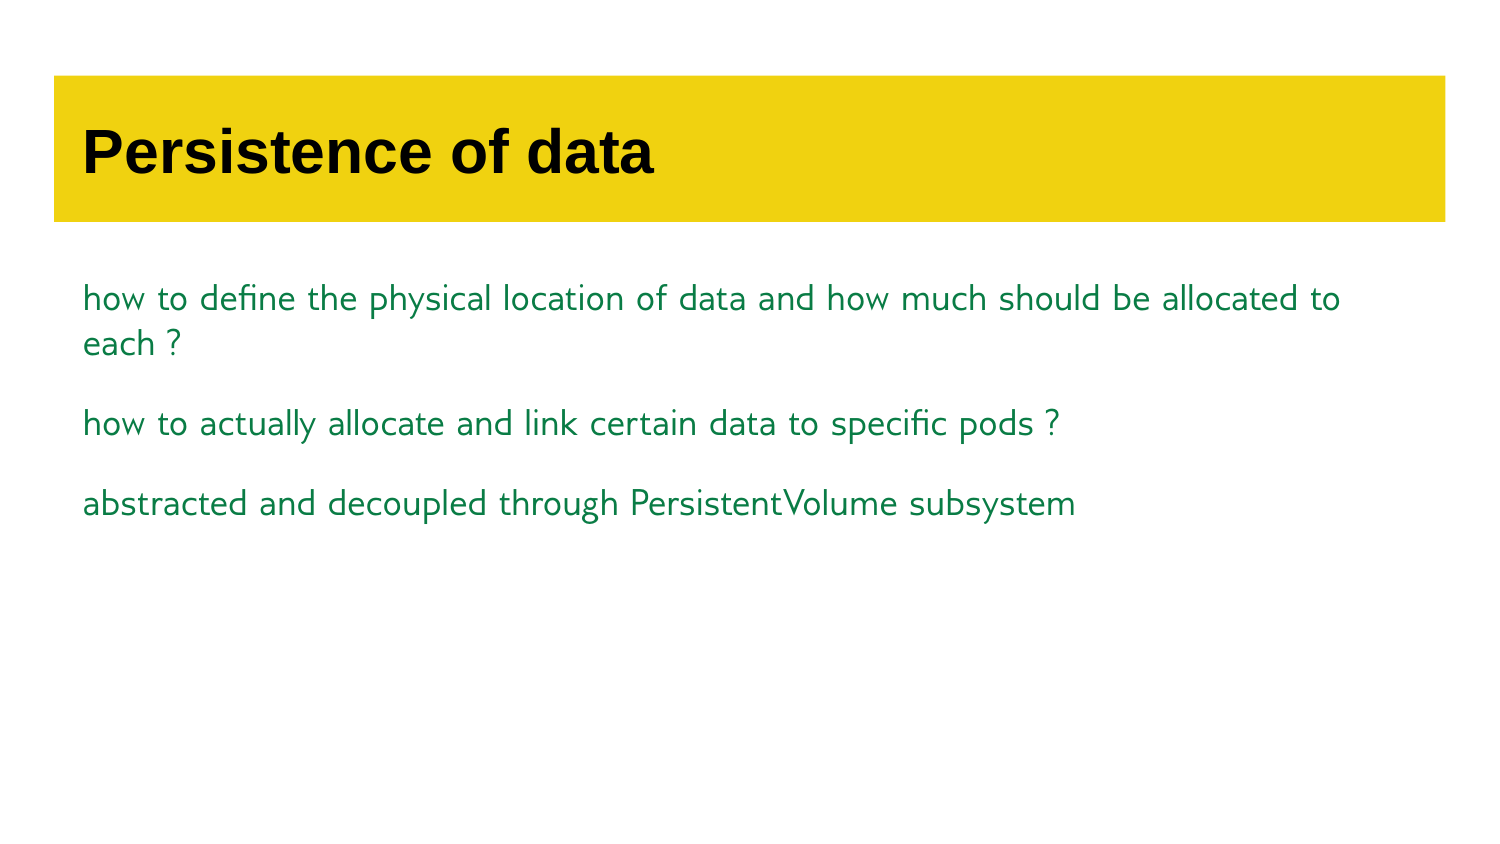

# Persistence of data
how to define the physical location of data and how much should be allocated to each ?

how to actually allocate and link certain data to specific pods ?

abstracted and decoupled through PersistentVolume subsystem